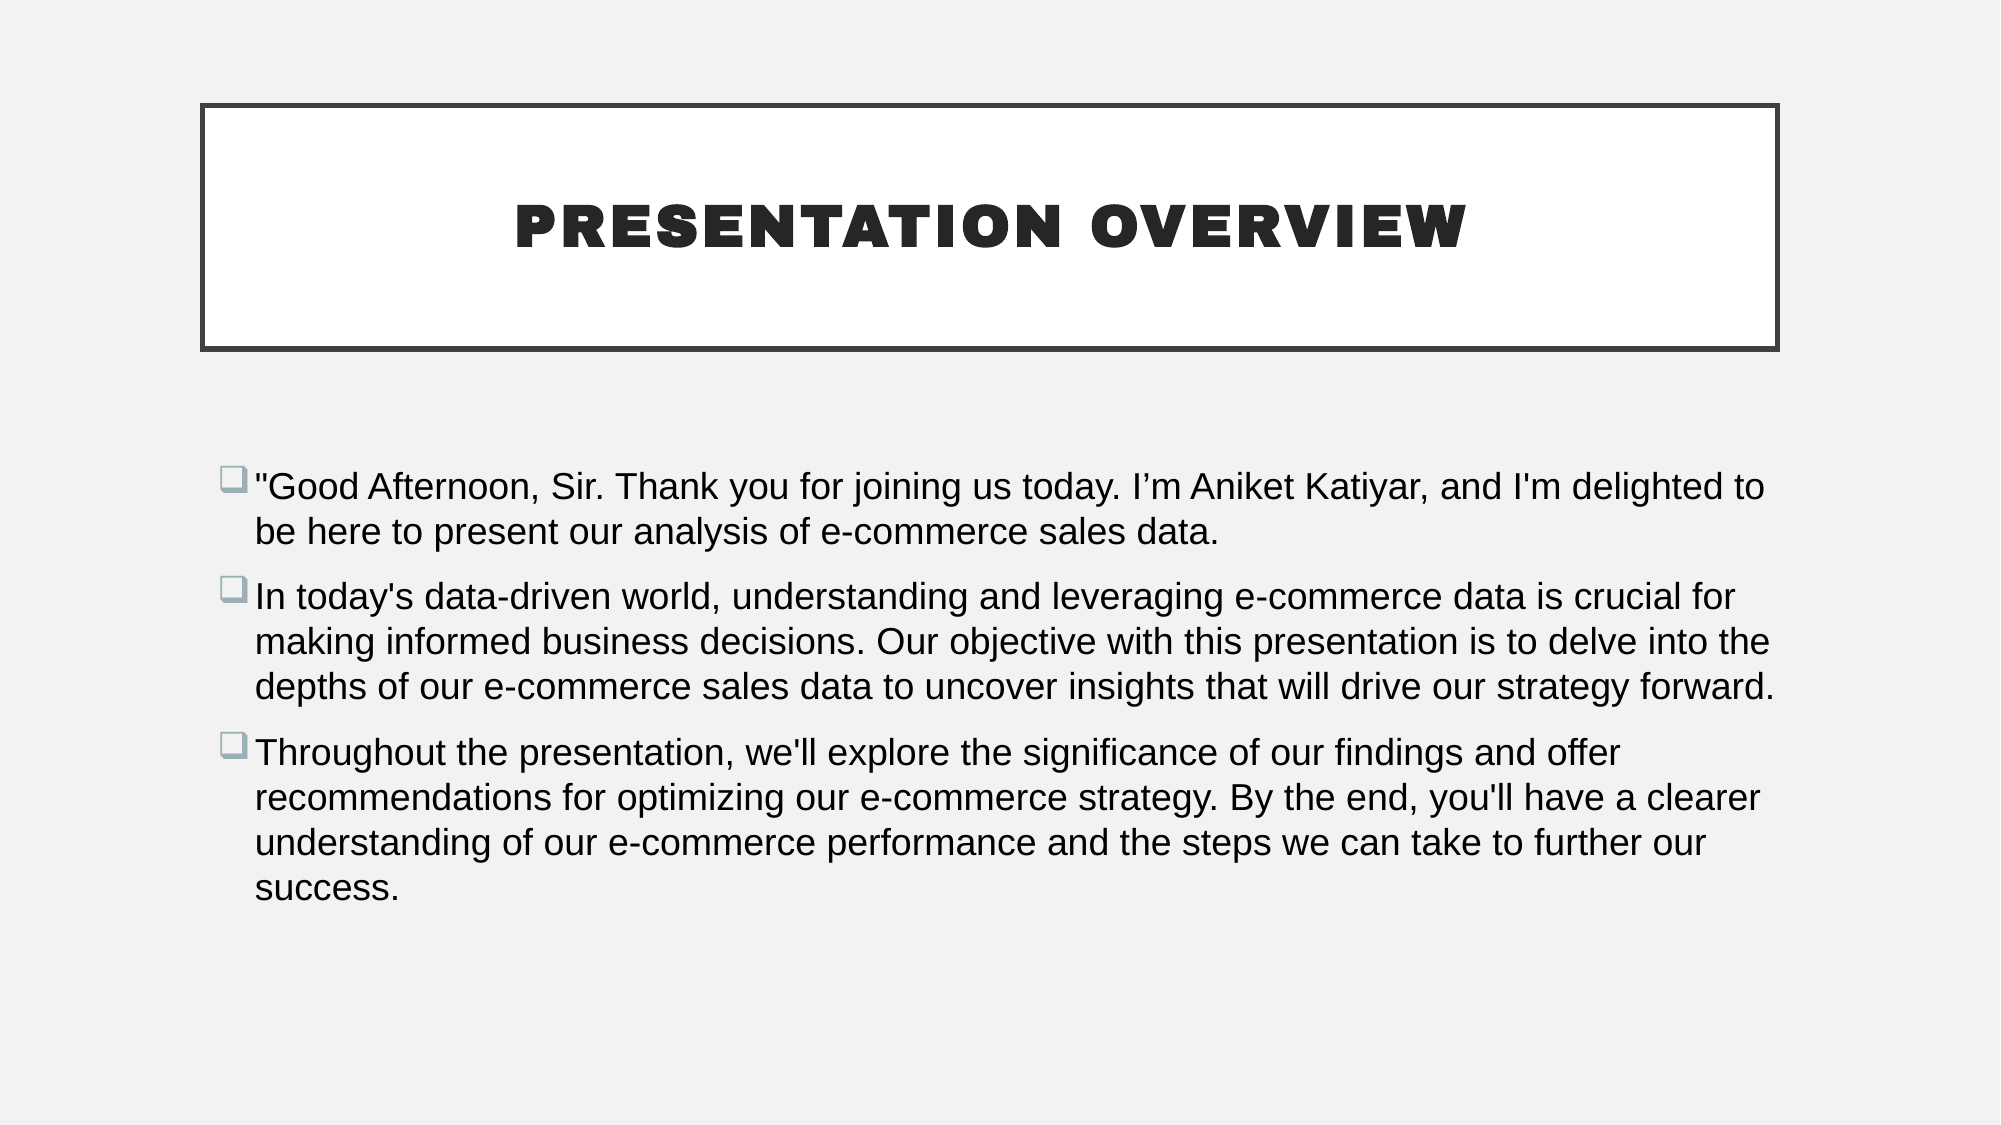

# Presentation Overview

"Good Afternoon, Sir. Thank you for joining us today. I’m Aniket Katiyar, and I'm delighted to be here to present our analysis of e-commerce sales data.
In today's data-driven world, understanding and leveraging e-commerce data is crucial for making informed business decisions. Our objective with this presentation is to delve into the depths of our e-commerce sales data to uncover insights that will drive our strategy forward.
Throughout the presentation, we'll explore the significance of our findings and offer recommendations for optimizing our e-commerce strategy. By the end, you'll have a clearer understanding of our e-commerce performance and the steps we can take to further our success.